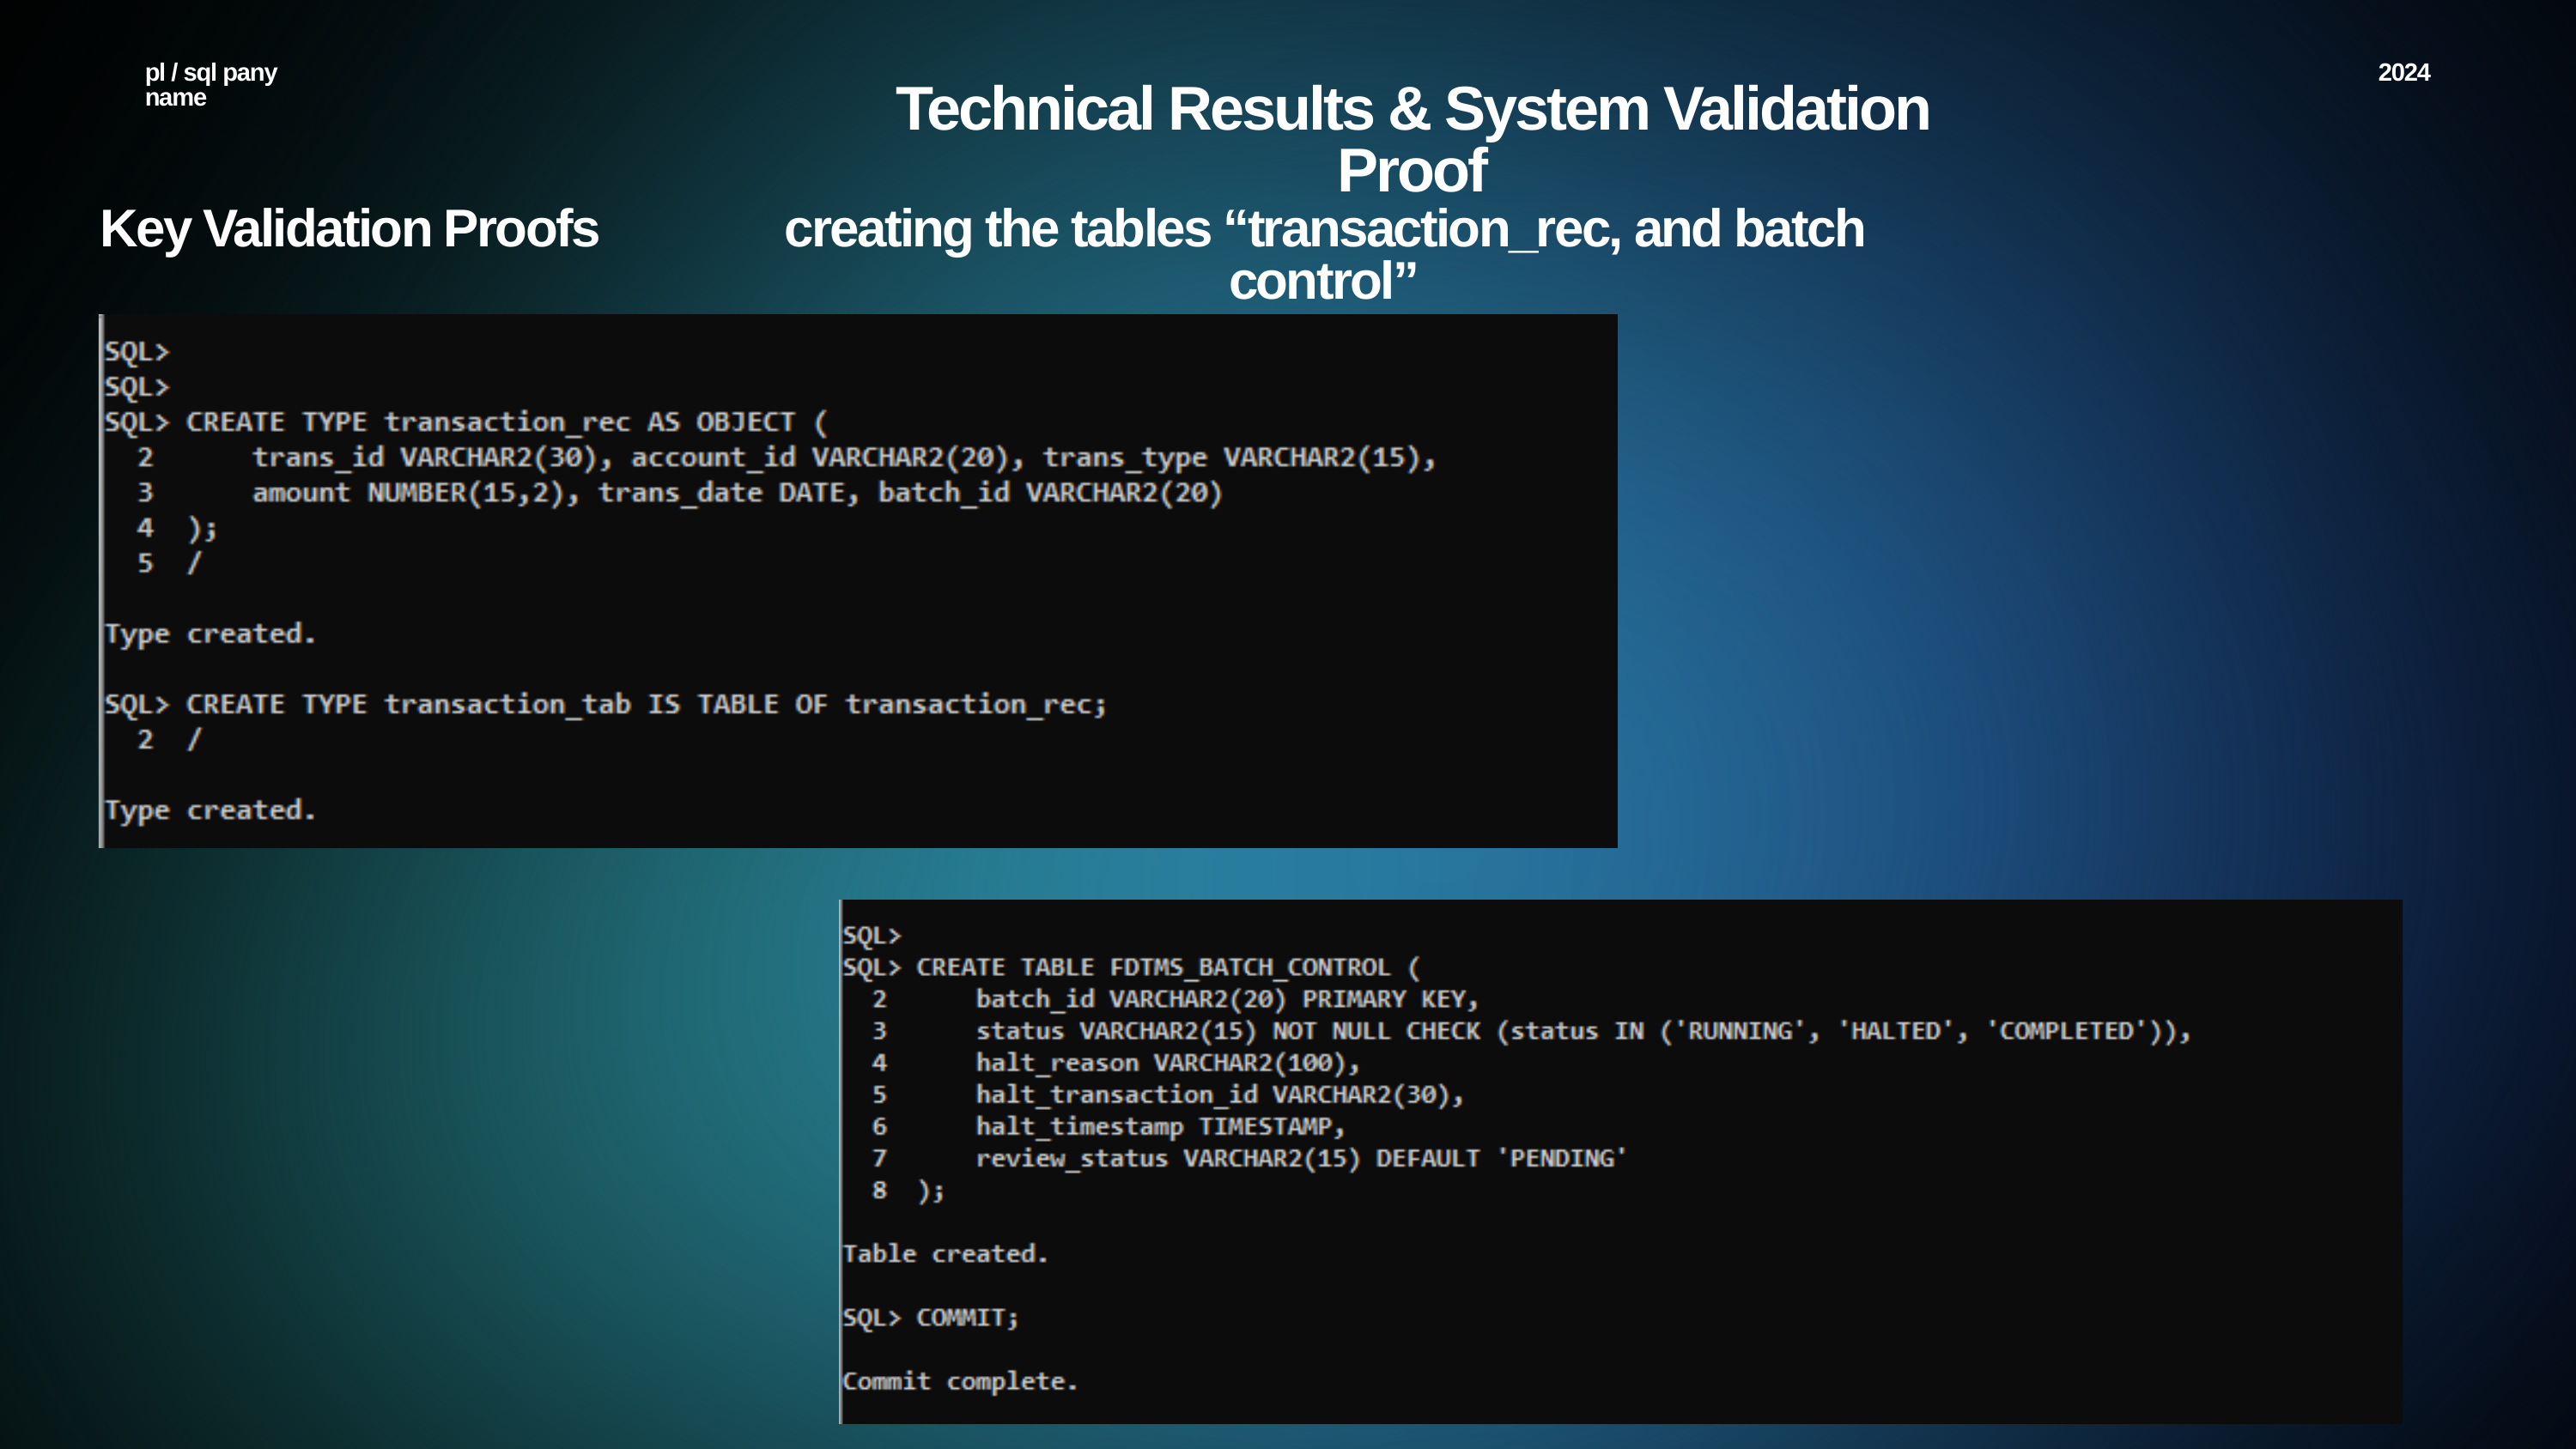

pl / sql pany name
2024
Technical Results & System Validation Proof
creating the tables “transaction_rec, and batch control”
 Key Validation Proofs